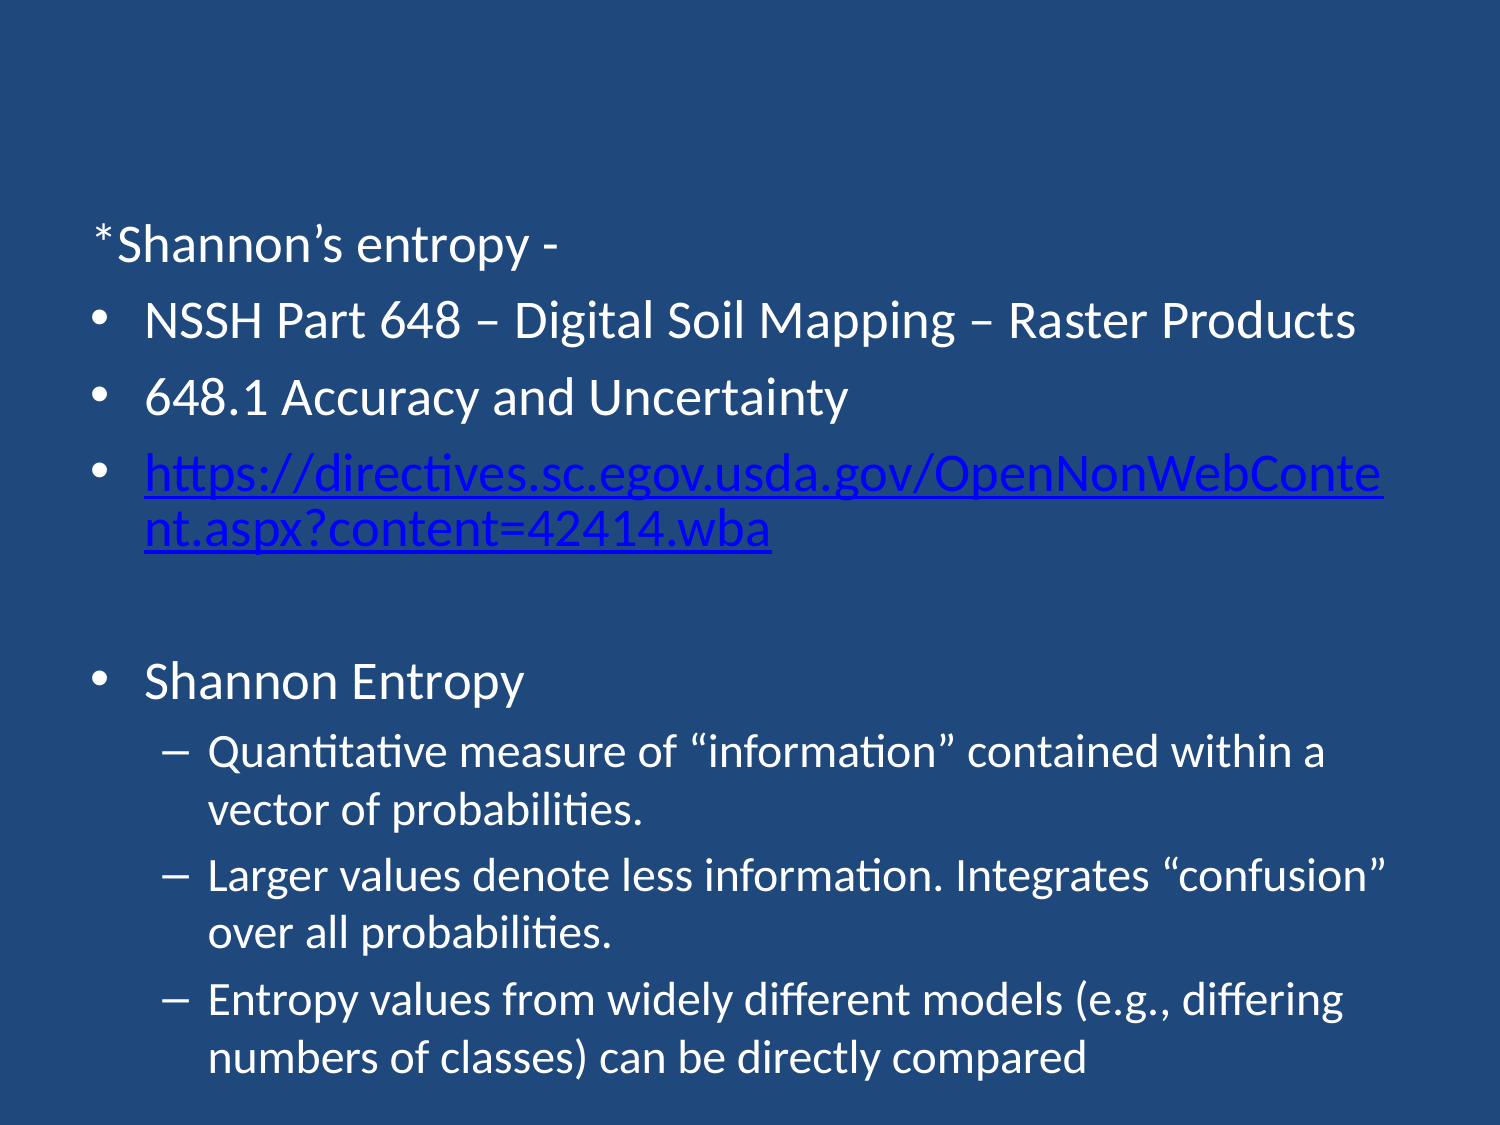

#
*Shannon’s entropy -
NSSH Part 648 – Digital Soil Mapping – Raster Products
648.1 Accuracy and Uncertainty
https://directives.sc.egov.usda.gov/OpenNonWebContent.aspx?content=42414.wba

Shannon Entropy
Quantitative measure of “information” contained within a vector of probabilities.
Larger values denote less information. Integrates “confusion” over all probabilities.
Entropy values from widely different models (e.g., differing numbers of classes) can be directly compared